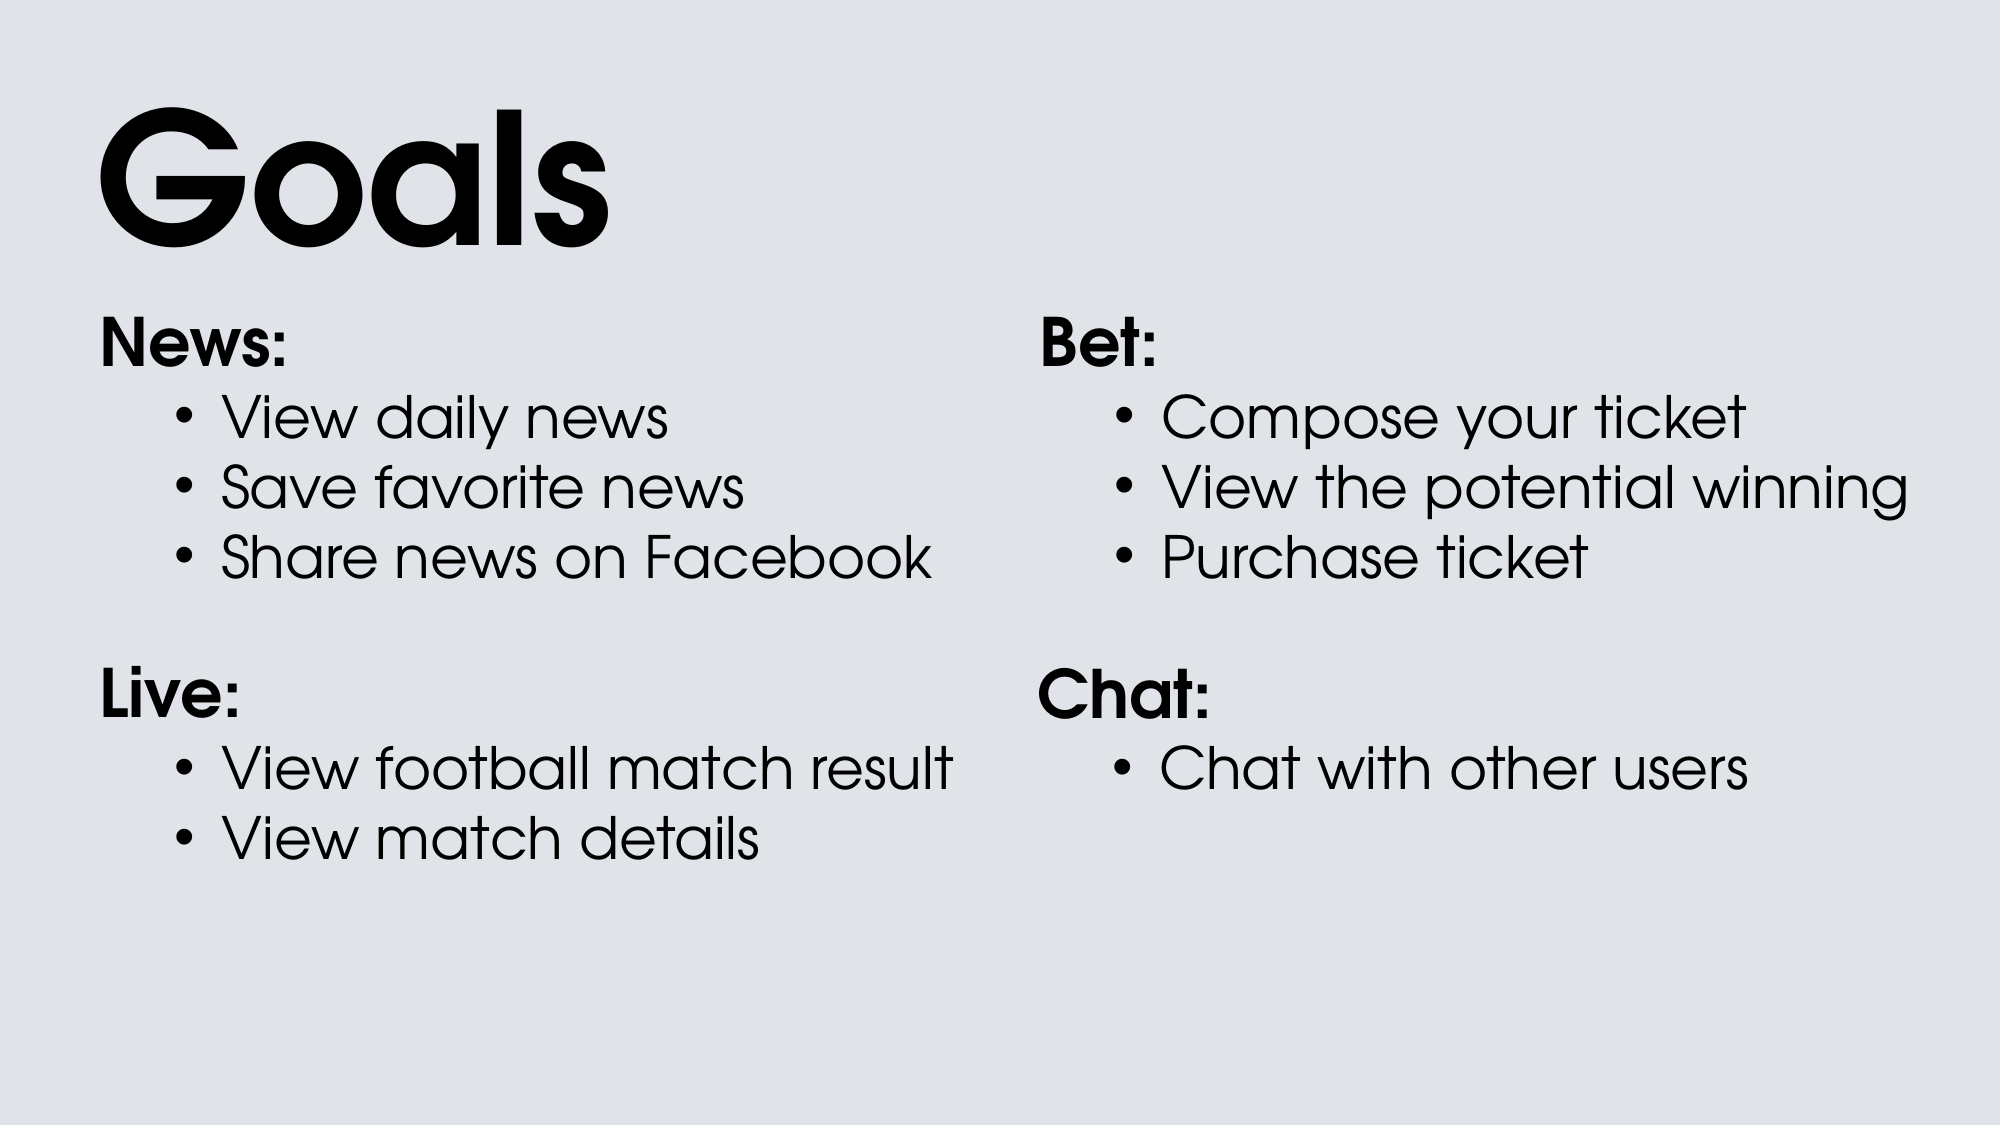

Goals
News:
View daily news
Save favorite news
Share news on Facebook
Bet:
Compose your ticket
View the potential winning
Purchase ticket
Live:
View football match result
View match details
Chat:
Chat with other users